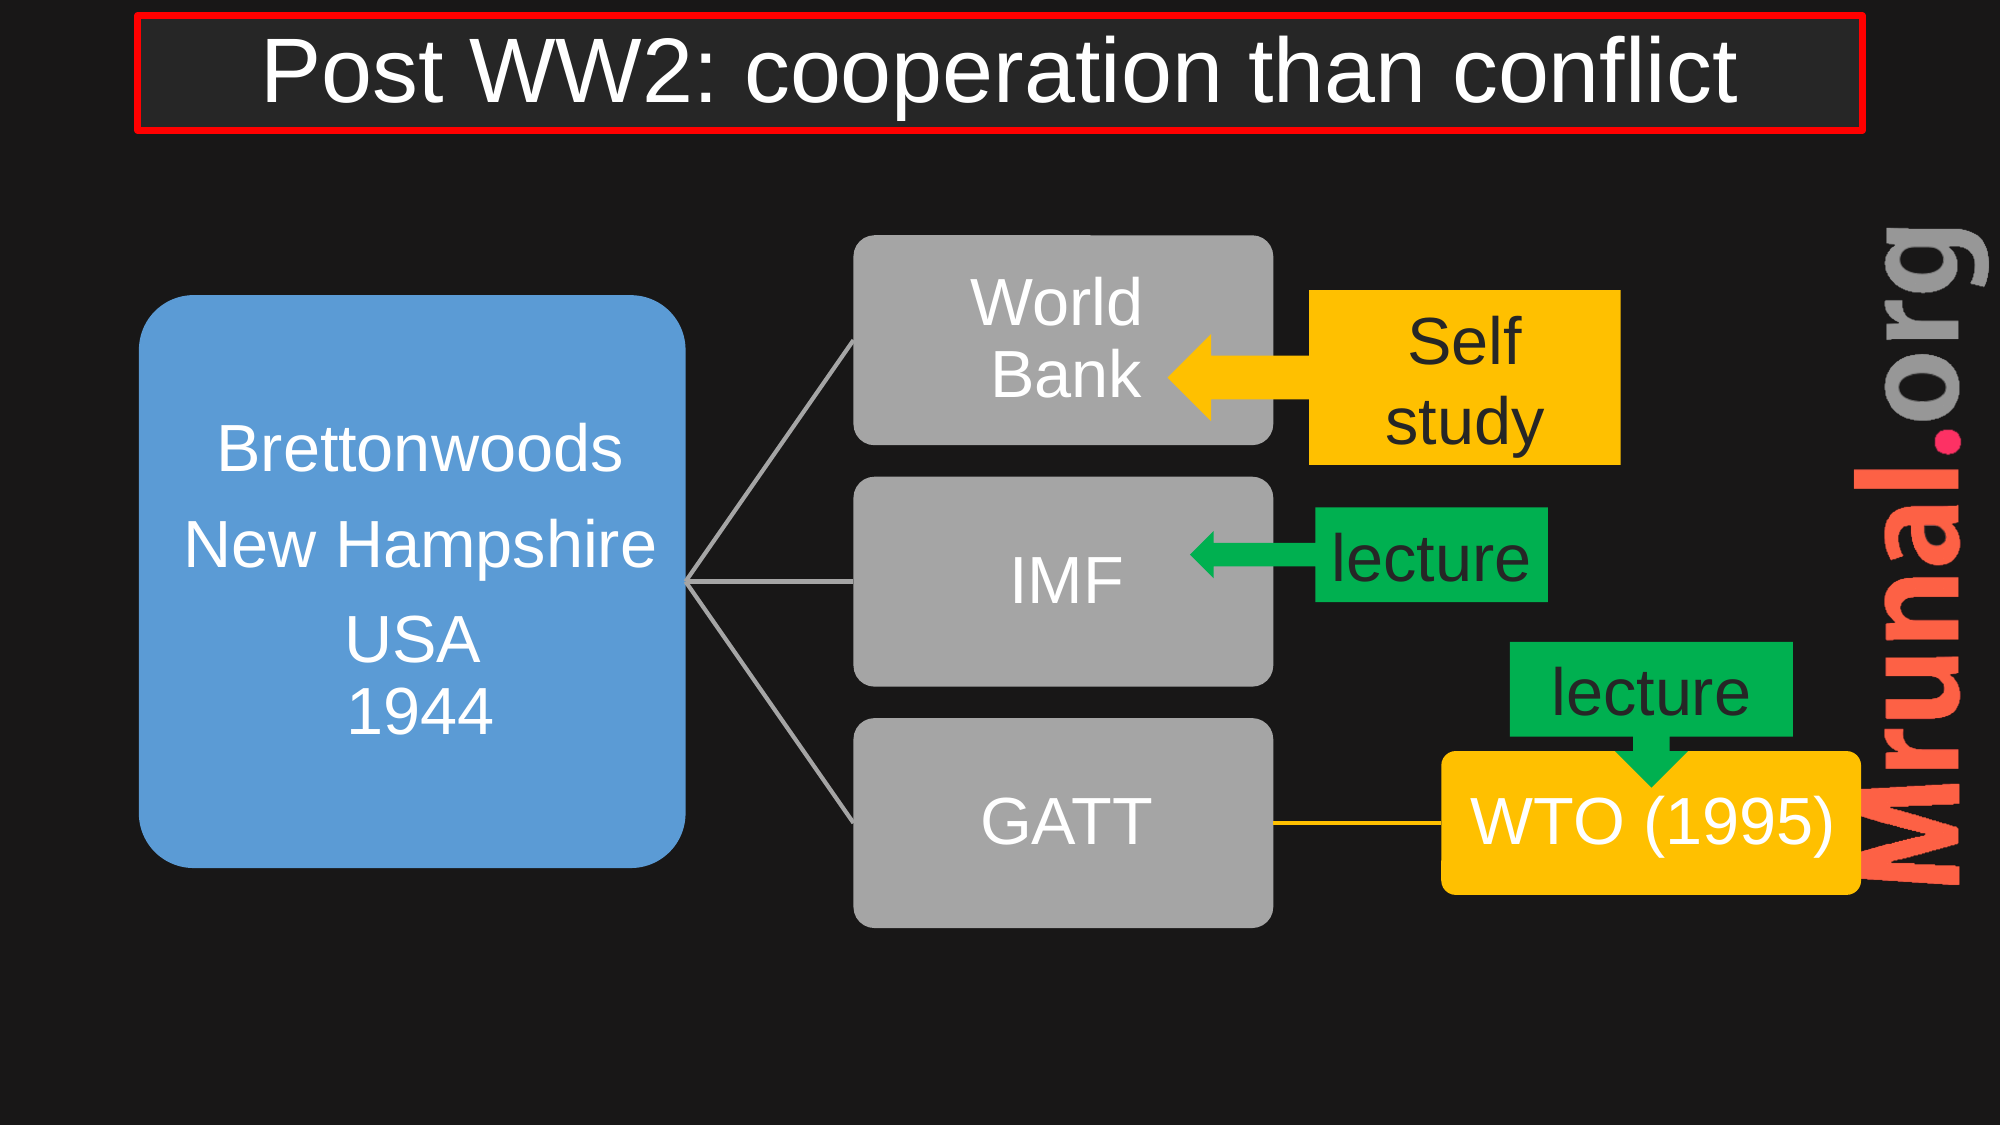

# Post WW2: cooperation than conflict
Brettonwoods
New Hampshire
USA
1944

World
Bank

IMF

GATT

WTO (1995)
Self study
lecture
lecture